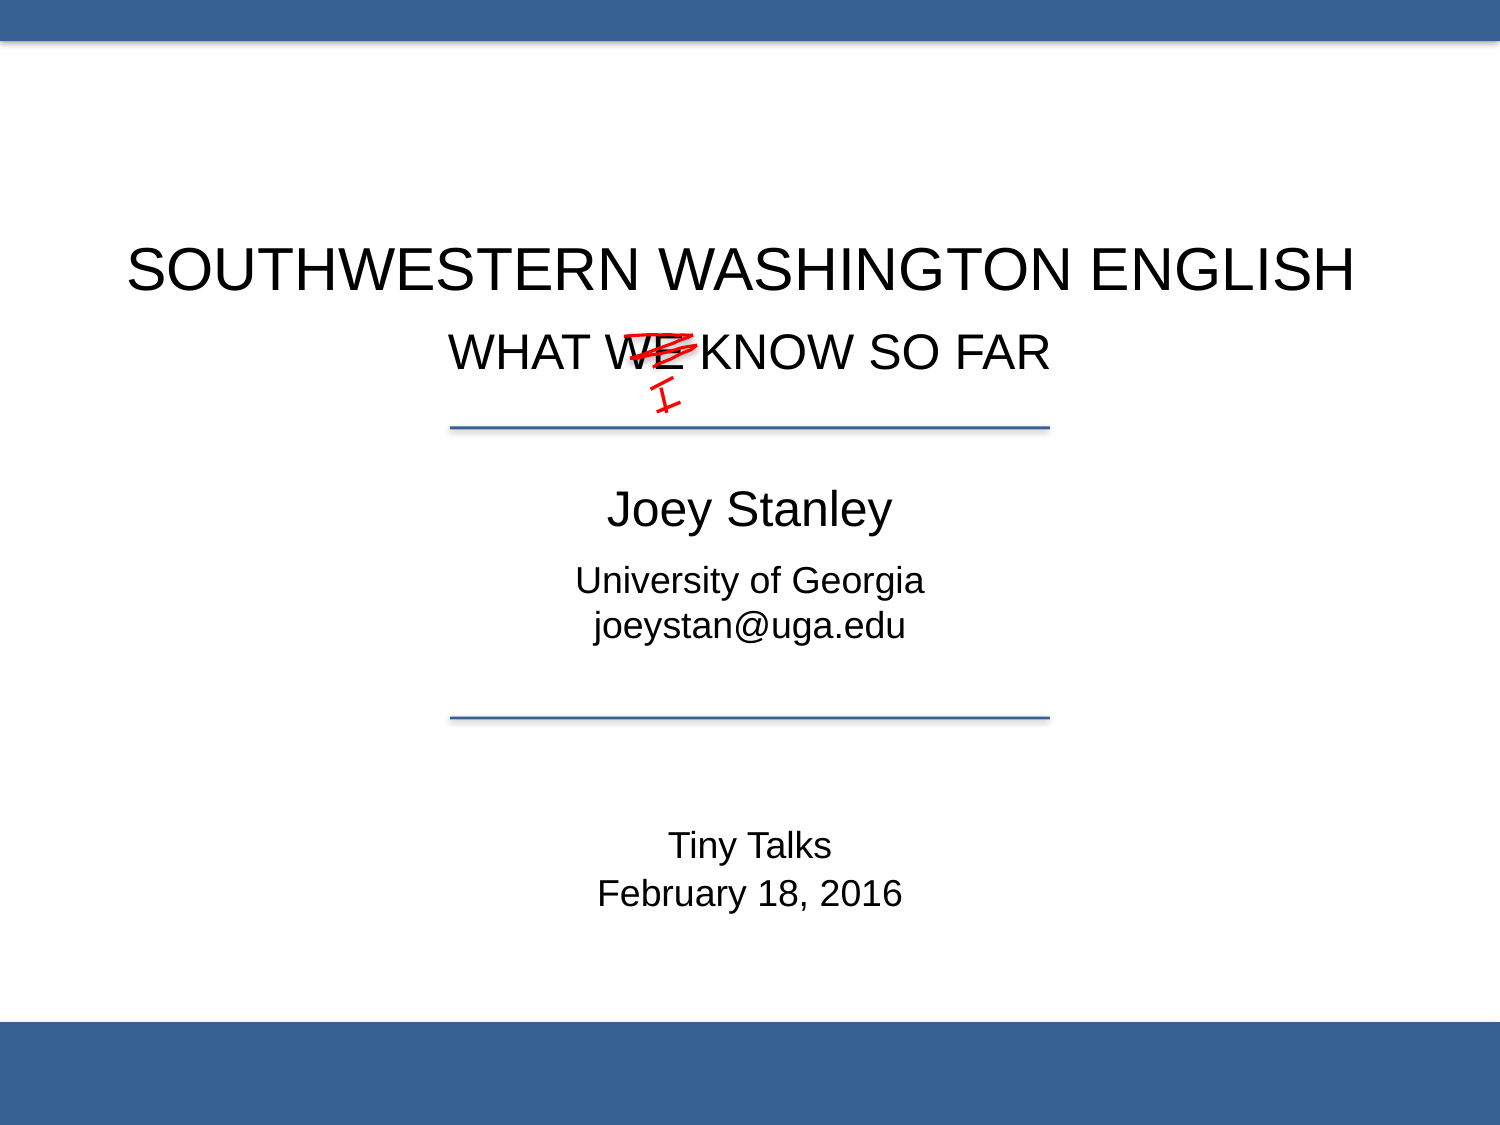

Southwestern Washington English
What We Know So Far

I
I
I
Joey Stanley

University of Georgia
joeystan@uga.edu
Tiny Talks
February 18, 2016